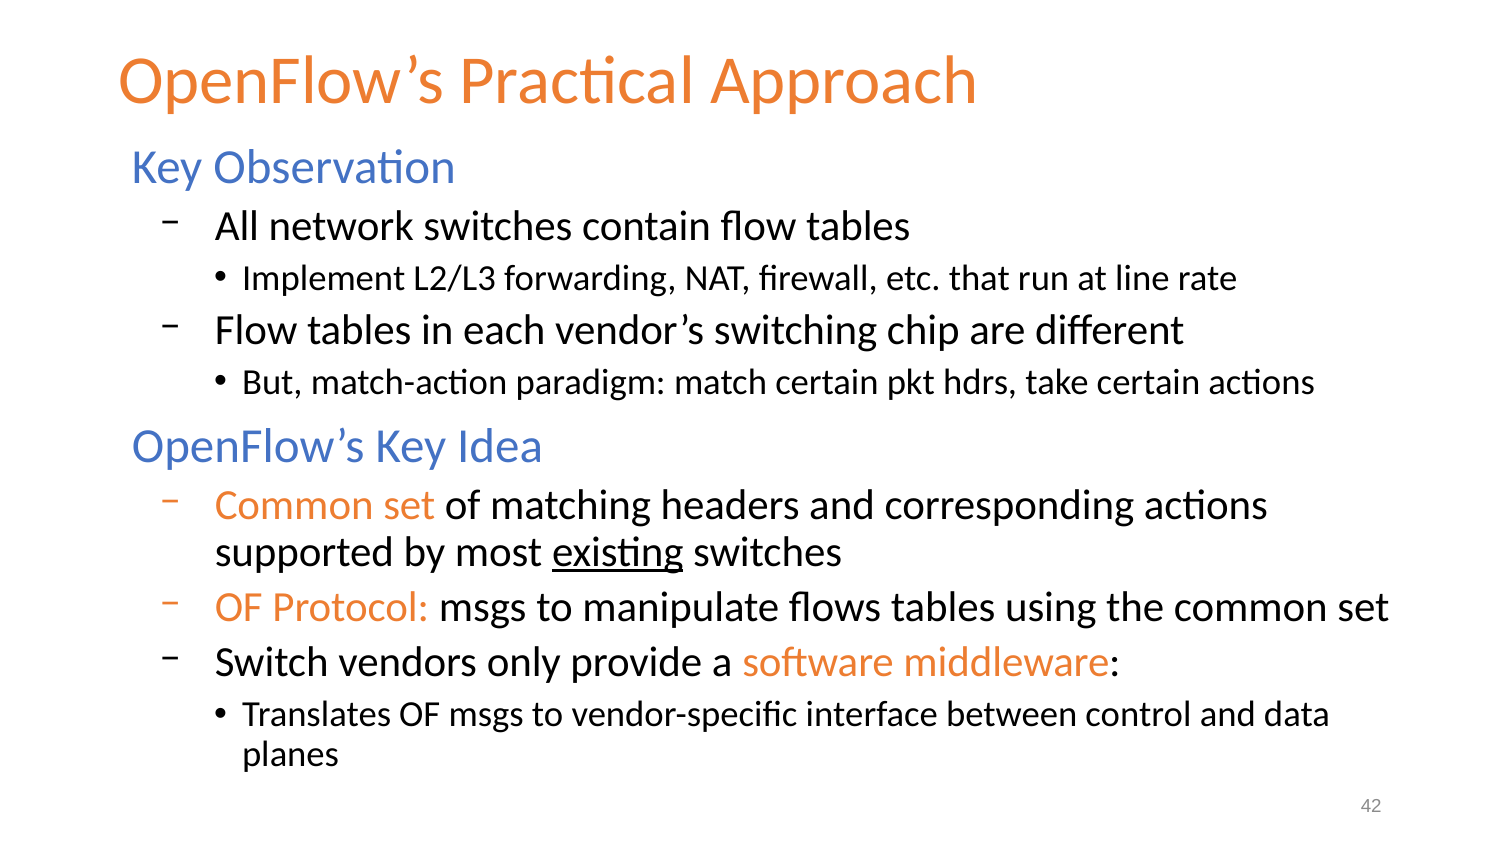

# OpenFlow’s Practical Approach
Key Observation
All network switches contain flow tables
Implement L2/L3 forwarding, NAT, firewall, etc. that run at line rate
Flow tables in each vendor’s switching chip are different
But, match-action paradigm: match certain pkt hdrs, take certain actions
OpenFlow’s Key Idea
Common set of matching headers and corresponding actions supported by most existing switches
OF Protocol: msgs to manipulate flows tables using the common set
Switch vendors only provide a software middleware:
Translates OF msgs to vendor-specific interface between control and data planes

42